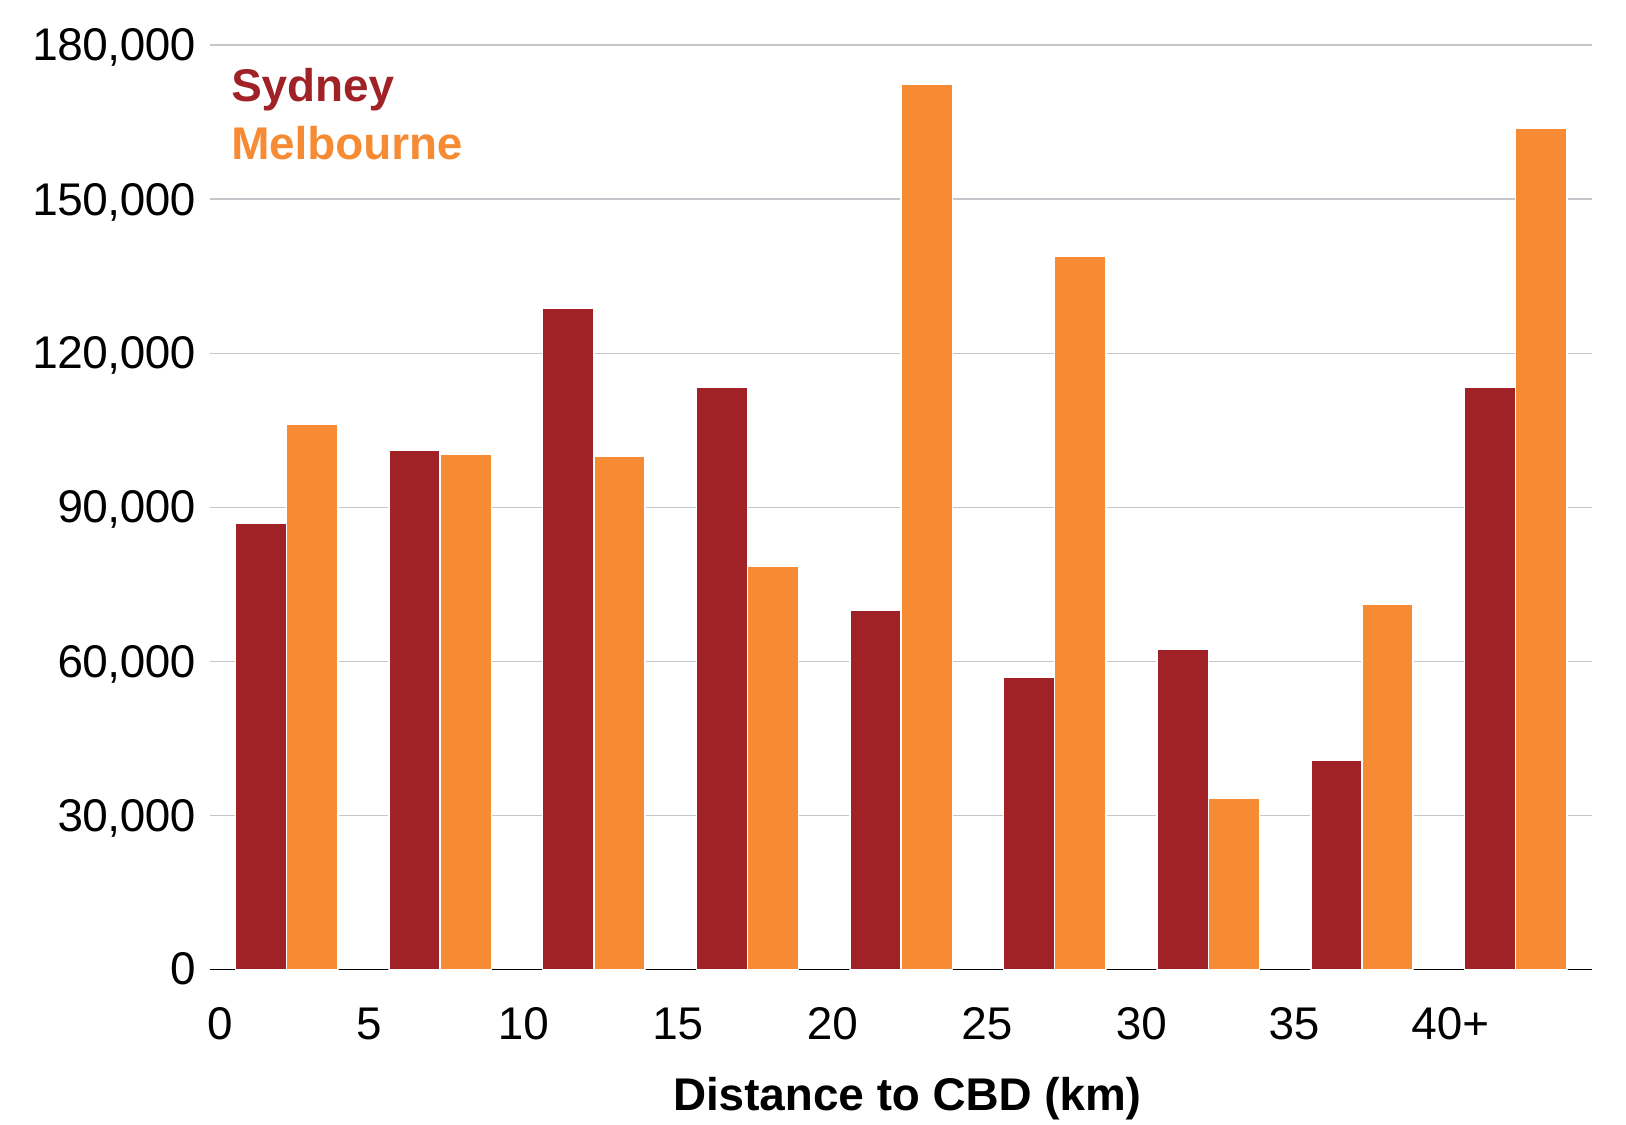

### Chart

| Category | pop increase - Sydney | pop increase - Melbourne |
|---|---|---|
| 0 | 86795.0 | 106252.0 |
| 5 | 101046.0 | 100376.0 |
| 10 | 128855.0 | 99856.0 |
| 15 | 113385.0 | 78531.0 |
| 20 | 70012.0 | 172332.0 |
| 25 | 56806.0 | 138885.0 |
| 30 | 62295.0 | 33307.0 |
| 35 | 40687.0 | 71167.0 |
| 40+ | 113339.0 | 163850.0 |
Sydney
Melbourne
0
5
10
15
20
25
30
35
40+
Distance to CBD (km)